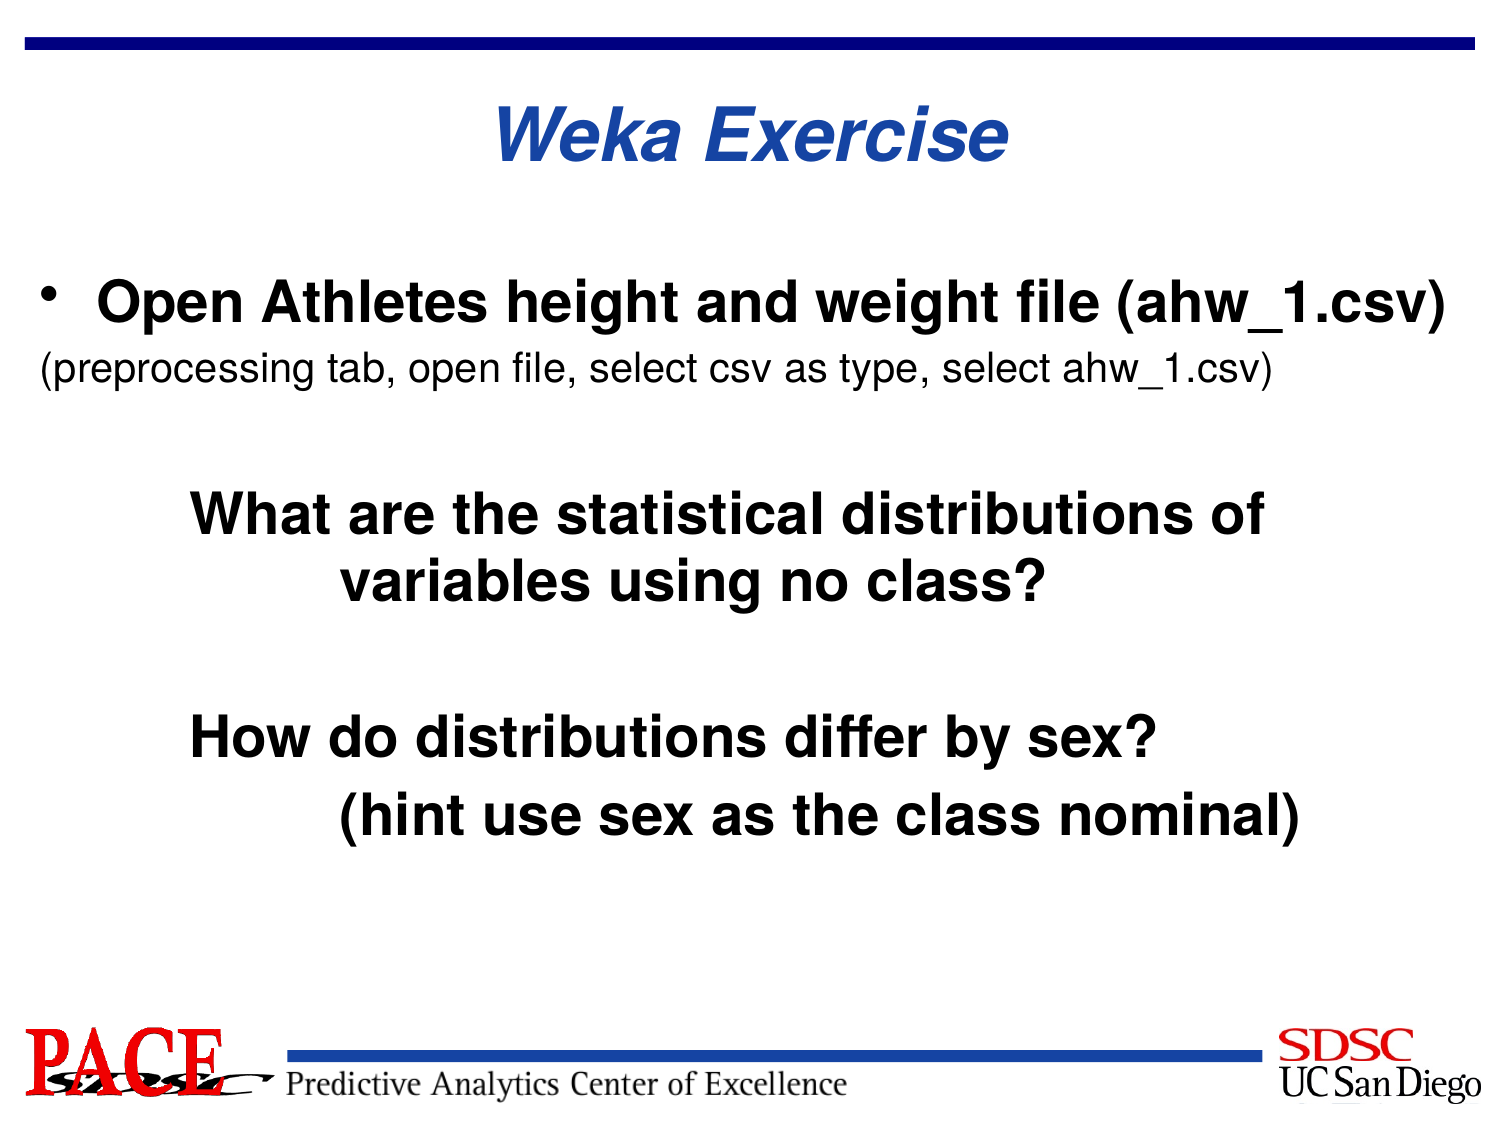

# Weka Exercise
Open Athletes height and weight file (ahw_1.csv)
(preprocessing tab, open file, select csv as type, select ahw_1.csv)

	What are the statistical distributions of 			variables using no class?

	How do distributions differ by sex?
		(hint use sex as the class nominal)